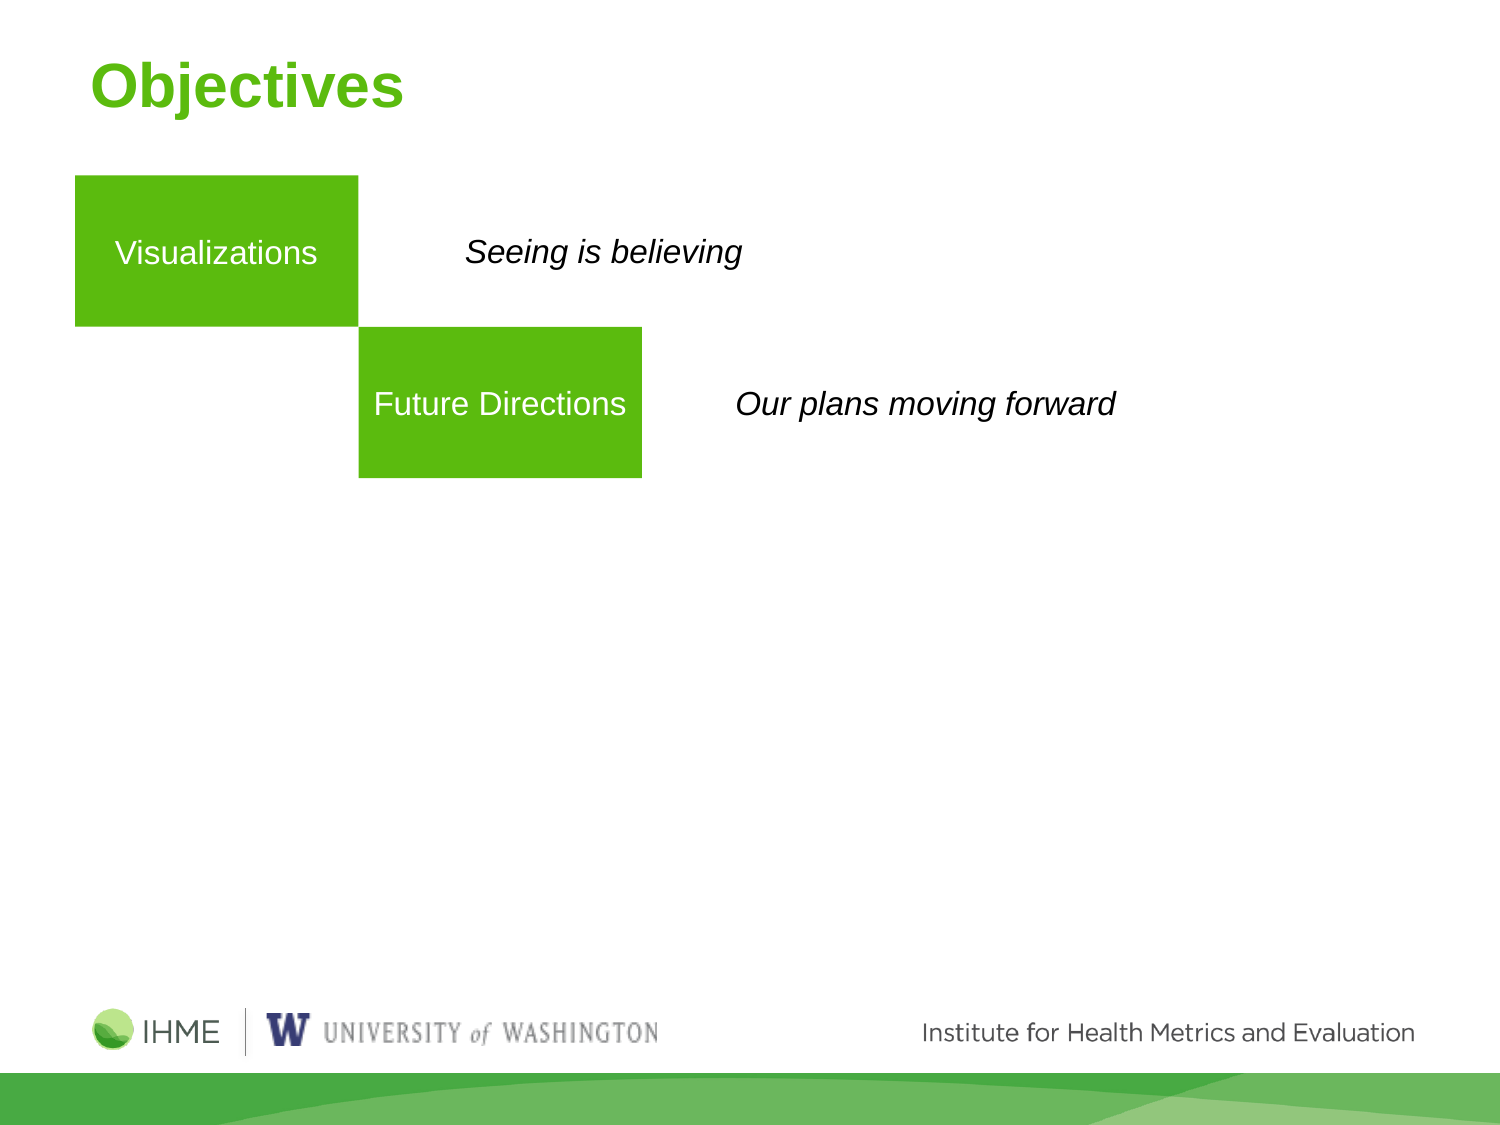

# Objectives
Visualizations
Seeing is believing
Future Directions
Our plans moving forward